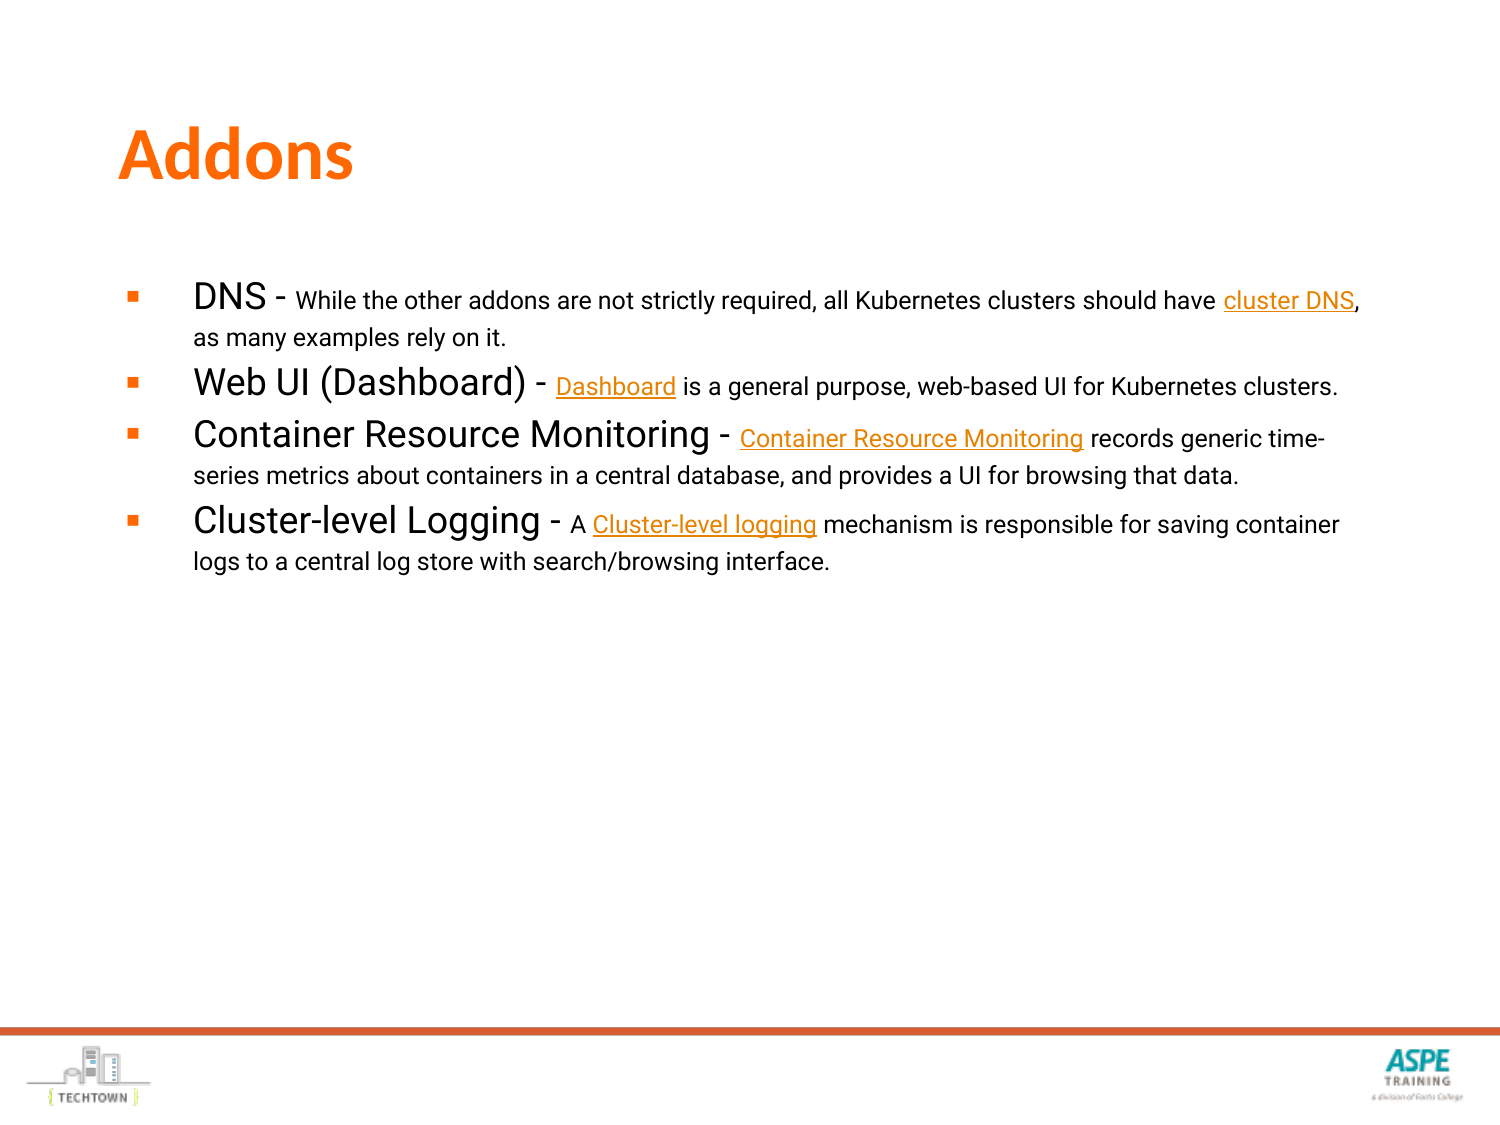

# Addons
DNS - While the other addons are not strictly required, all Kubernetes clusters should have cluster DNS, as many examples rely on it.
Web UI (Dashboard) - Dashboard is a general purpose, web-based UI for Kubernetes clusters.
Container Resource Monitoring - Container Resource Monitoring records generic time-series metrics about containers in a central database, and provides a UI for browsing that data.
Cluster-level Logging - A Cluster-level logging mechanism is responsible for saving container logs to a central log store with search/browsing interface.